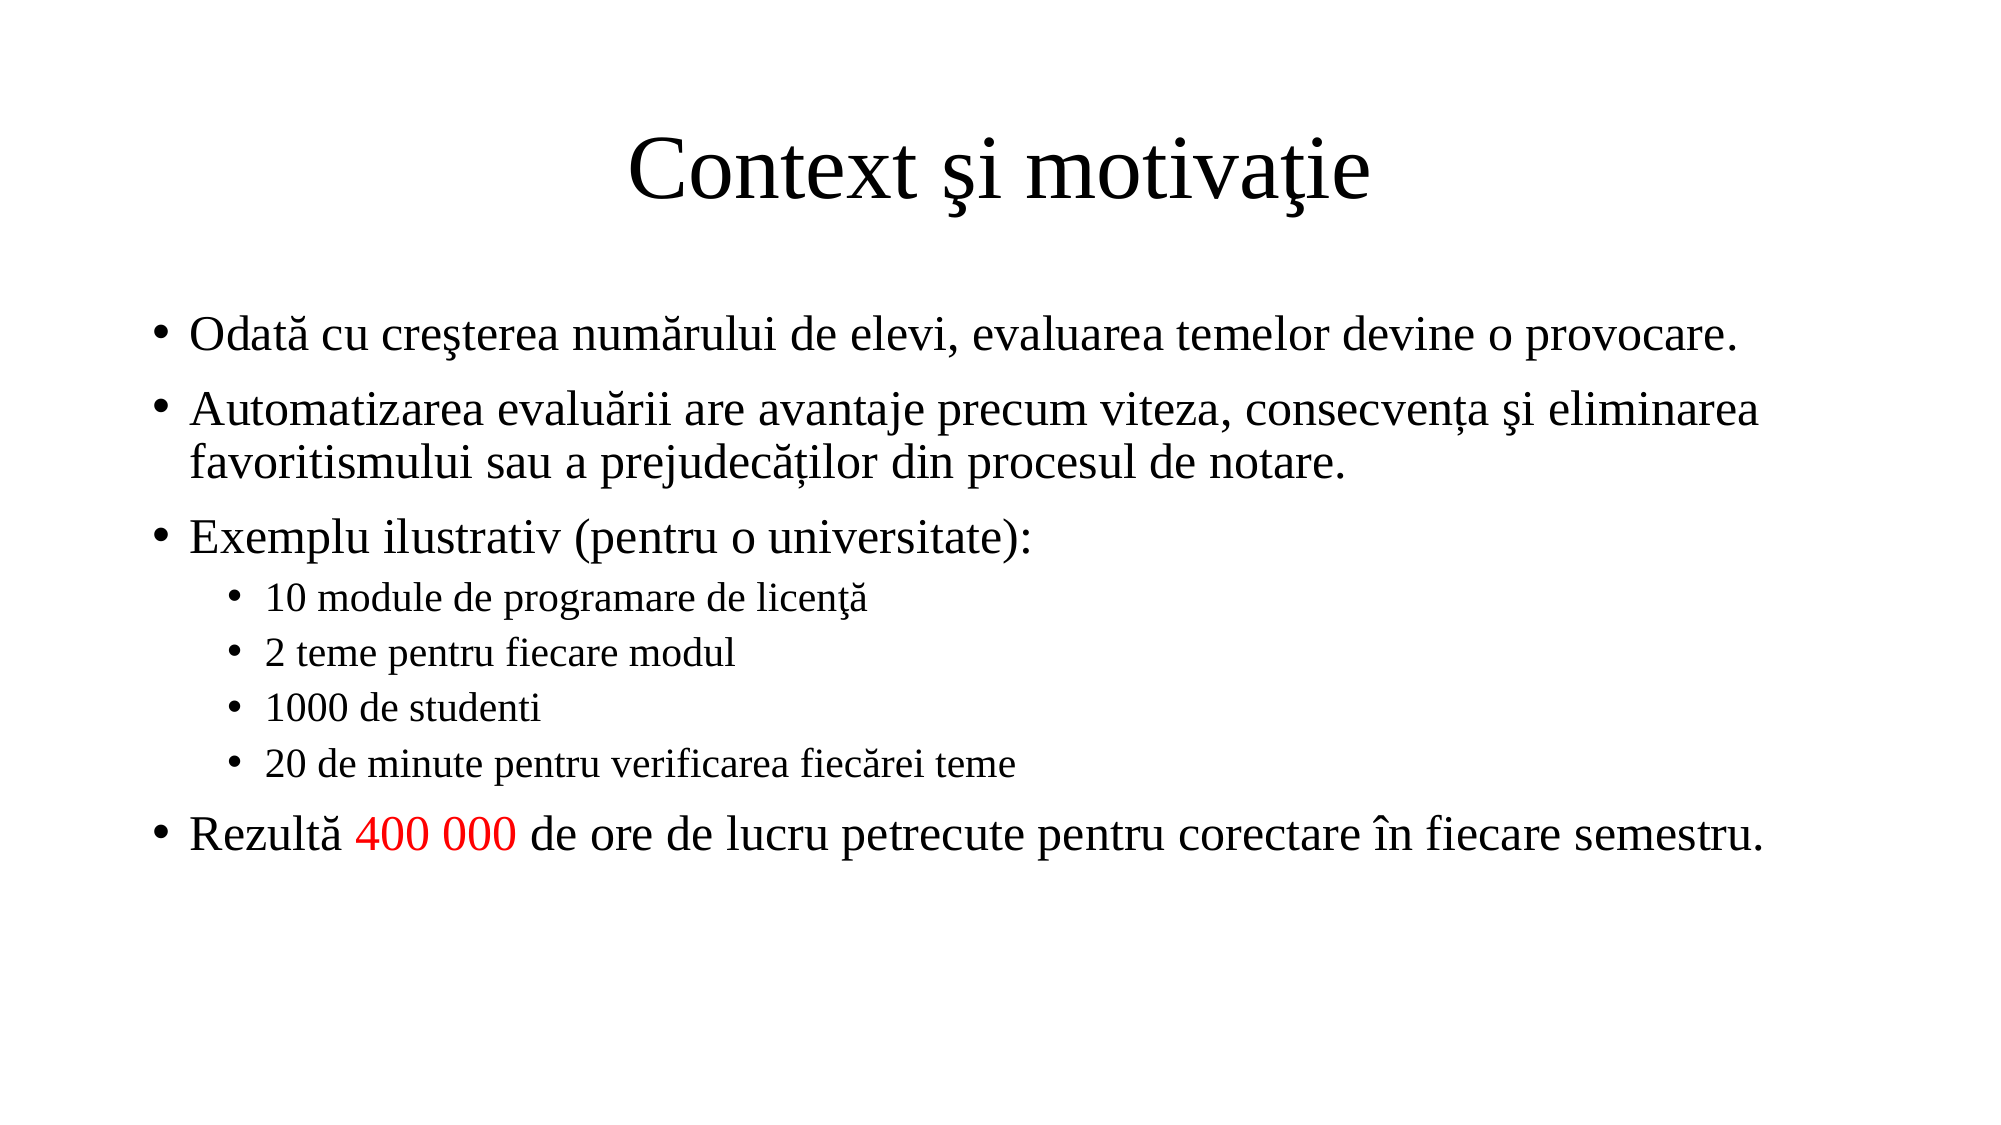

# Context şi motivaţie
Odată cu creşterea numărului de elevi, evaluarea temelor devine o provocare.
Automatizarea evaluării are avantaje precum viteza, consecvența şi eliminarea favoritismului sau a prejudecăților din procesul de notare.
Exemplu ilustrativ (pentru o universitate):
10 module de programare de licenţă
2 teme pentru fiecare modul
1000 de studenti
20 de minute pentru verificarea fiecărei teme
Rezultă 400 000 de ore de lucru petrecute pentru corectare în fiecare semestru.